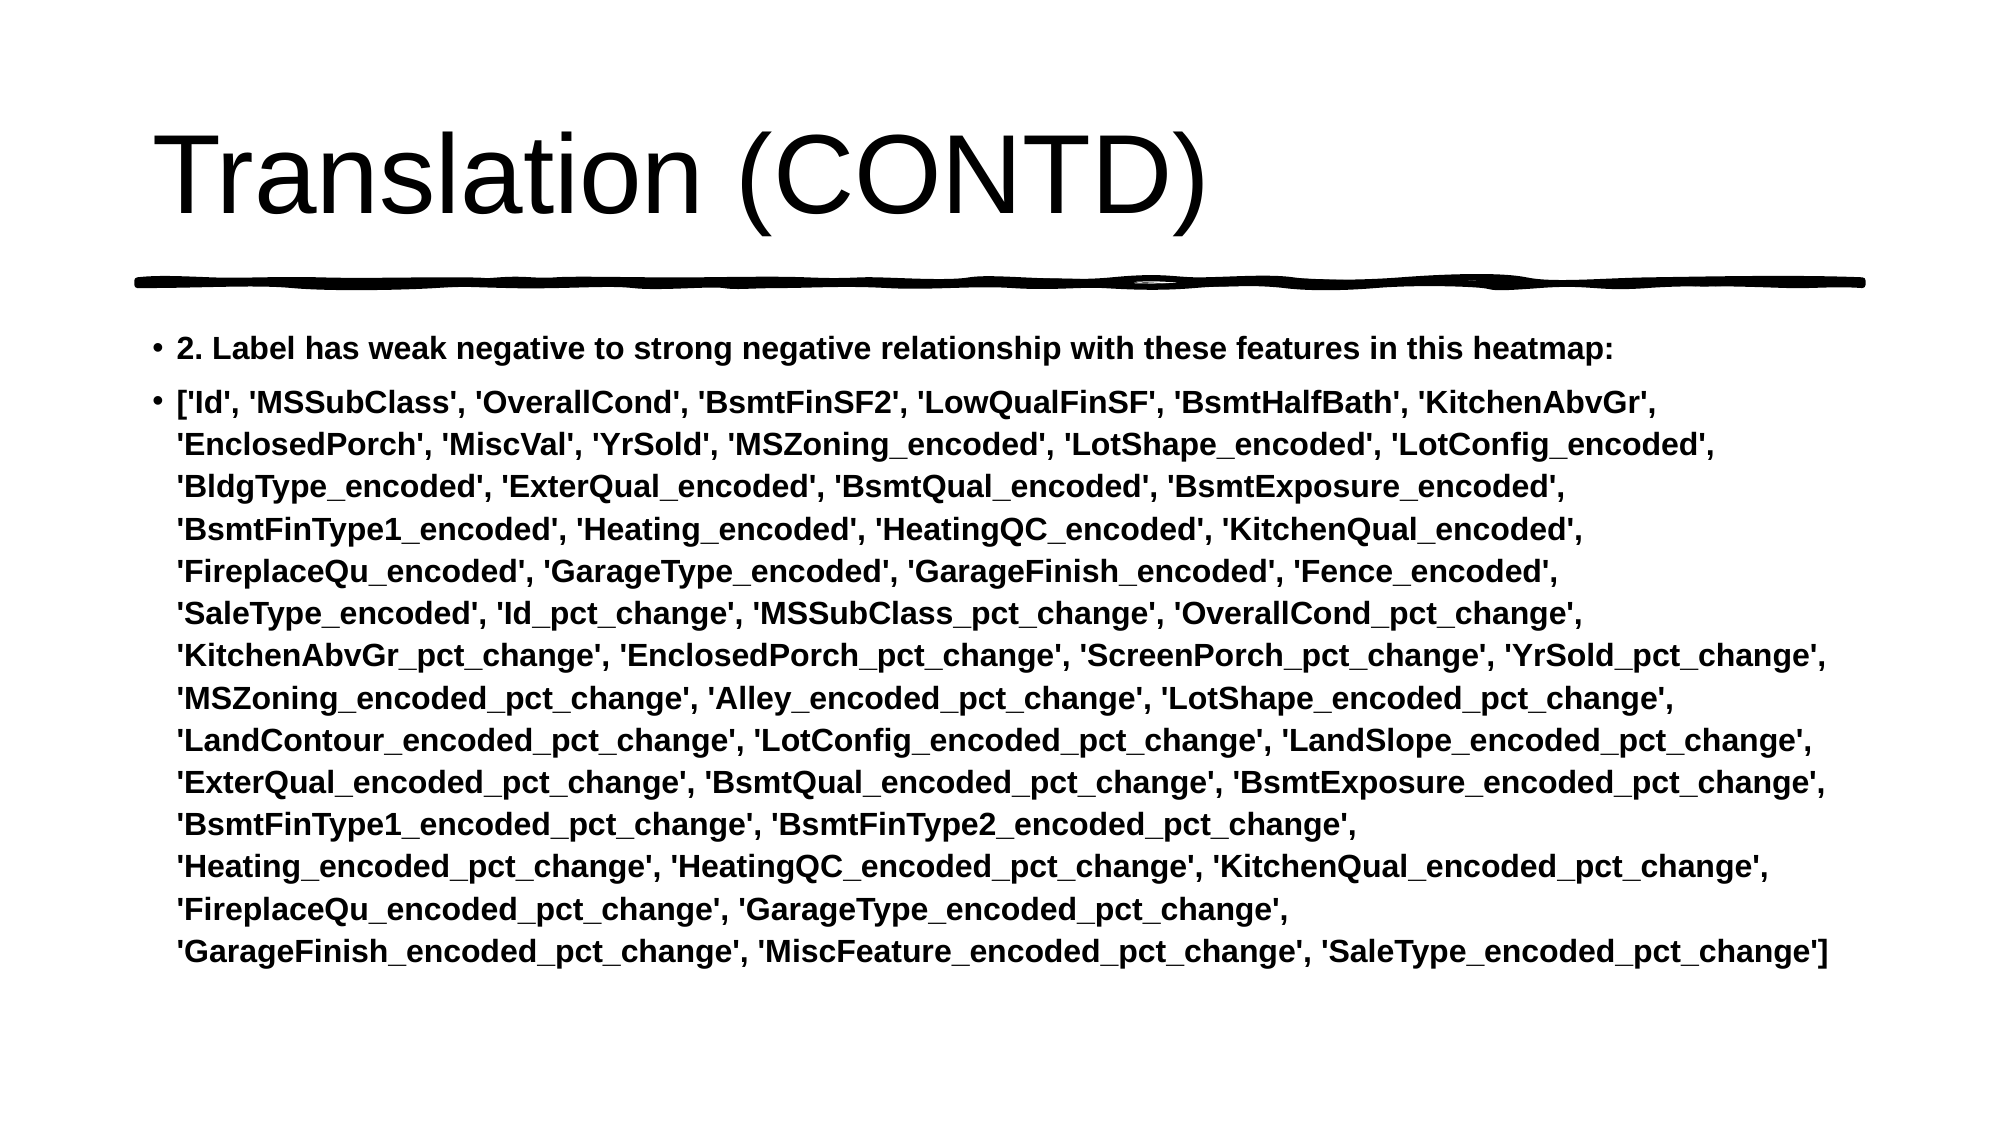

# Translation (CONTD)
2. Label has weak negative to strong negative relationship with these features in this heatmap:
['Id', 'MSSubClass', 'OverallCond', 'BsmtFinSF2', 'LowQualFinSF', 'BsmtHalfBath', 'KitchenAbvGr', 'EnclosedPorch', 'MiscVal', 'YrSold', 'MSZoning_encoded', 'LotShape_encoded', 'LotConfig_encoded', 'BldgType_encoded', 'ExterQual_encoded', 'BsmtQual_encoded', 'BsmtExposure_encoded', 'BsmtFinType1_encoded', 'Heating_encoded', 'HeatingQC_encoded', 'KitchenQual_encoded', 'FireplaceQu_encoded', 'GarageType_encoded', 'GarageFinish_encoded', 'Fence_encoded', 'SaleType_encoded', 'Id_pct_change', 'MSSubClass_pct_change', 'OverallCond_pct_change', 'KitchenAbvGr_pct_change', 'EnclosedPorch_pct_change', 'ScreenPorch_pct_change', 'YrSold_pct_change', 'MSZoning_encoded_pct_change', 'Alley_encoded_pct_change', 'LotShape_encoded_pct_change', 'LandContour_encoded_pct_change', 'LotConfig_encoded_pct_change', 'LandSlope_encoded_pct_change', 'ExterQual_encoded_pct_change', 'BsmtQual_encoded_pct_change', 'BsmtExposure_encoded_pct_change', 'BsmtFinType1_encoded_pct_change', 'BsmtFinType2_encoded_pct_change', 'Heating_encoded_pct_change', 'HeatingQC_encoded_pct_change', 'KitchenQual_encoded_pct_change', 'FireplaceQu_encoded_pct_change', 'GarageType_encoded_pct_change', 'GarageFinish_encoded_pct_change', 'MiscFeature_encoded_pct_change', 'SaleType_encoded_pct_change']